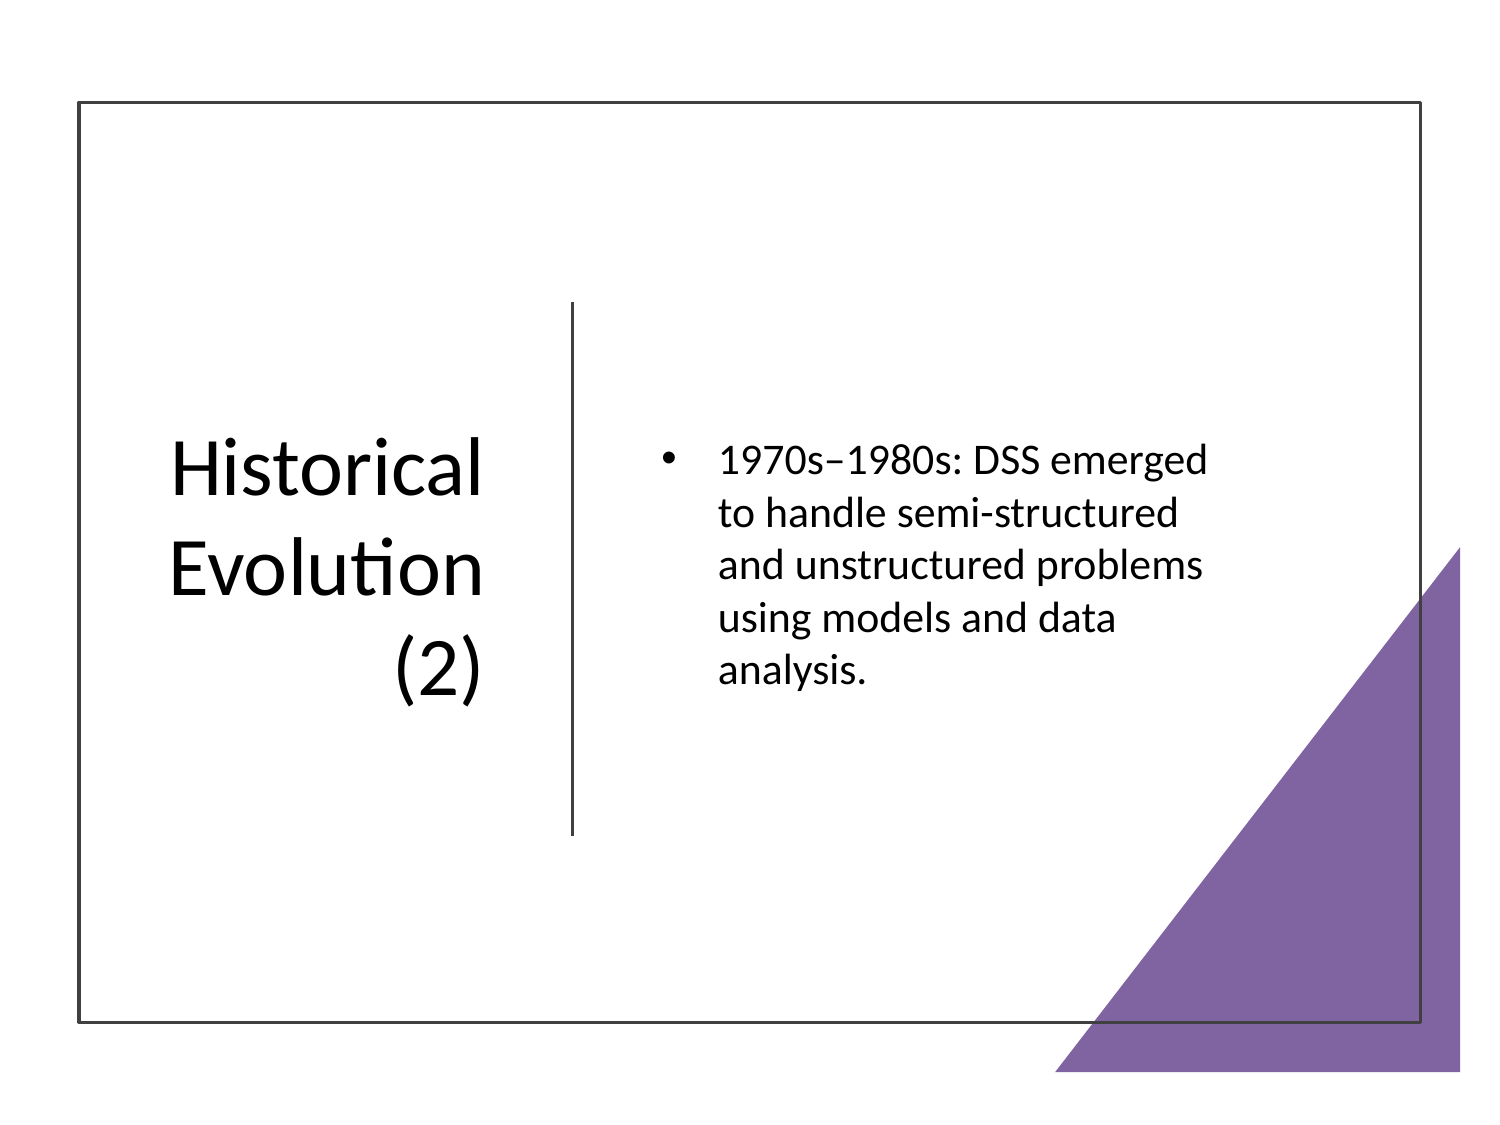

# Historical Evolution (2)
1970s–1980s: DSS emerged to handle semi-structured and unstructured problems using models and data analysis.